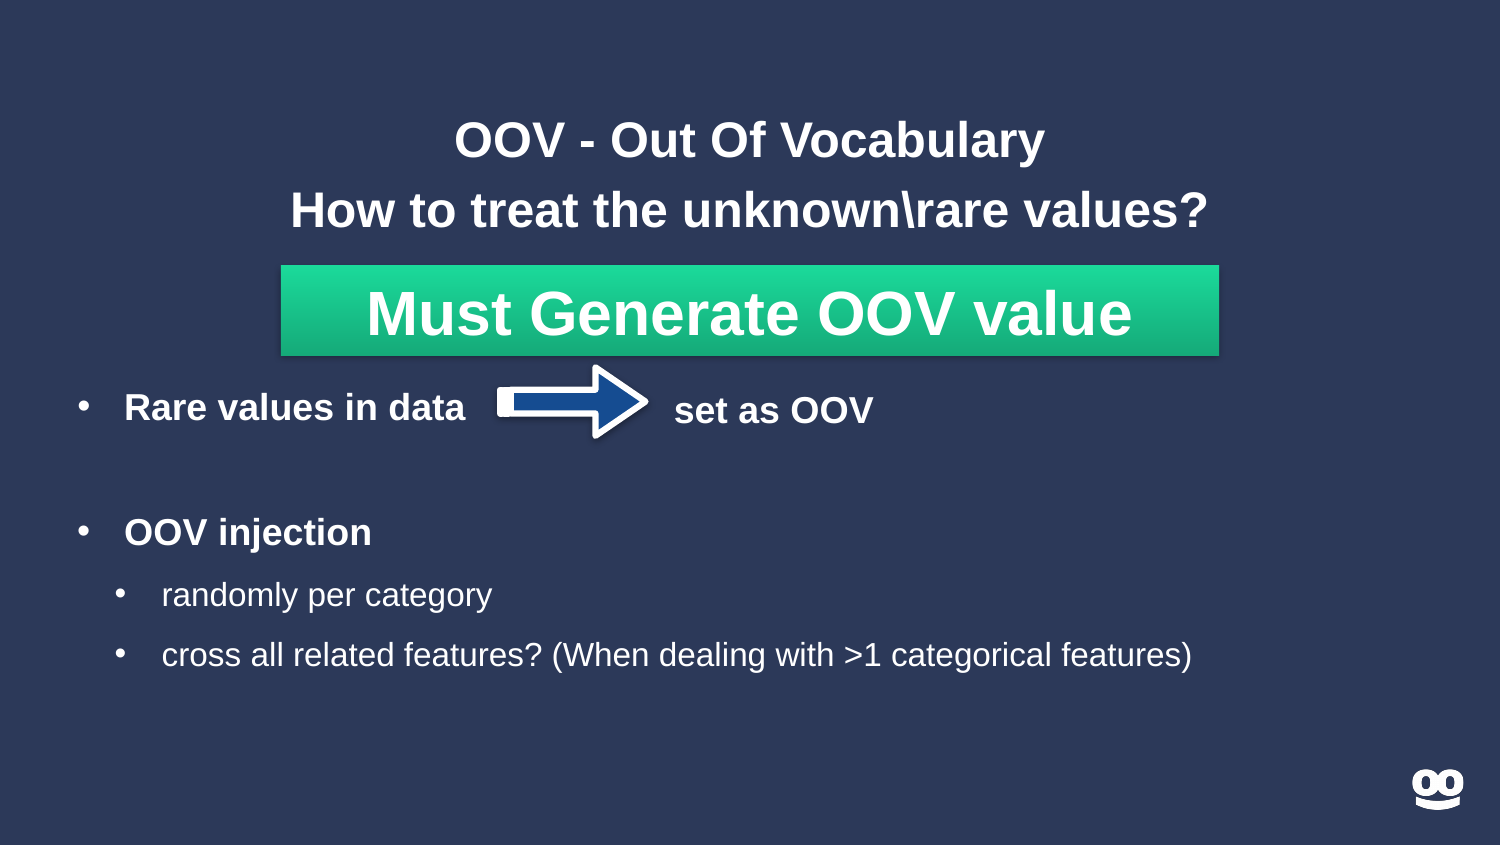

# OOV - Out Of Vocabulary
How to treat the unknown\rare values?
Must Generate OOV value
Rare values in data
set as OOV

OOV injection
randomly per category
cross all related features? (When dealing with >1 categorical features)